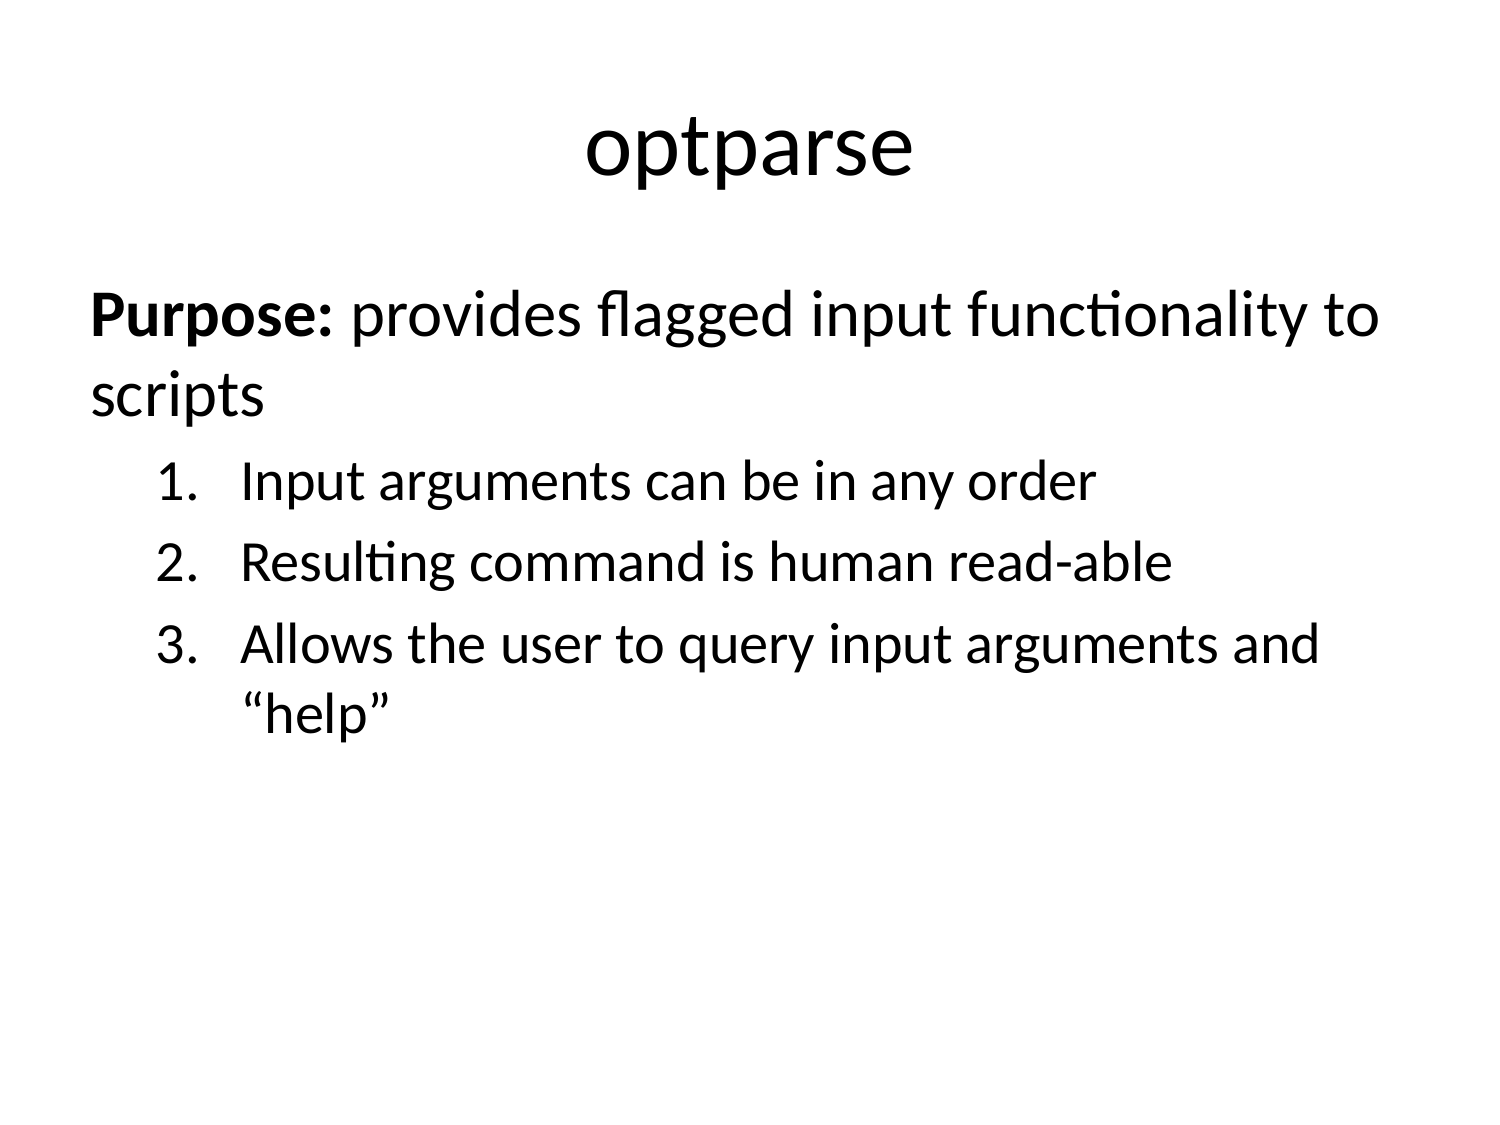

# optparse
Purpose: provides flagged input functionality to scripts
Input arguments can be in any order
Resulting command is human read-able
Allows the user to query input arguments and “help”